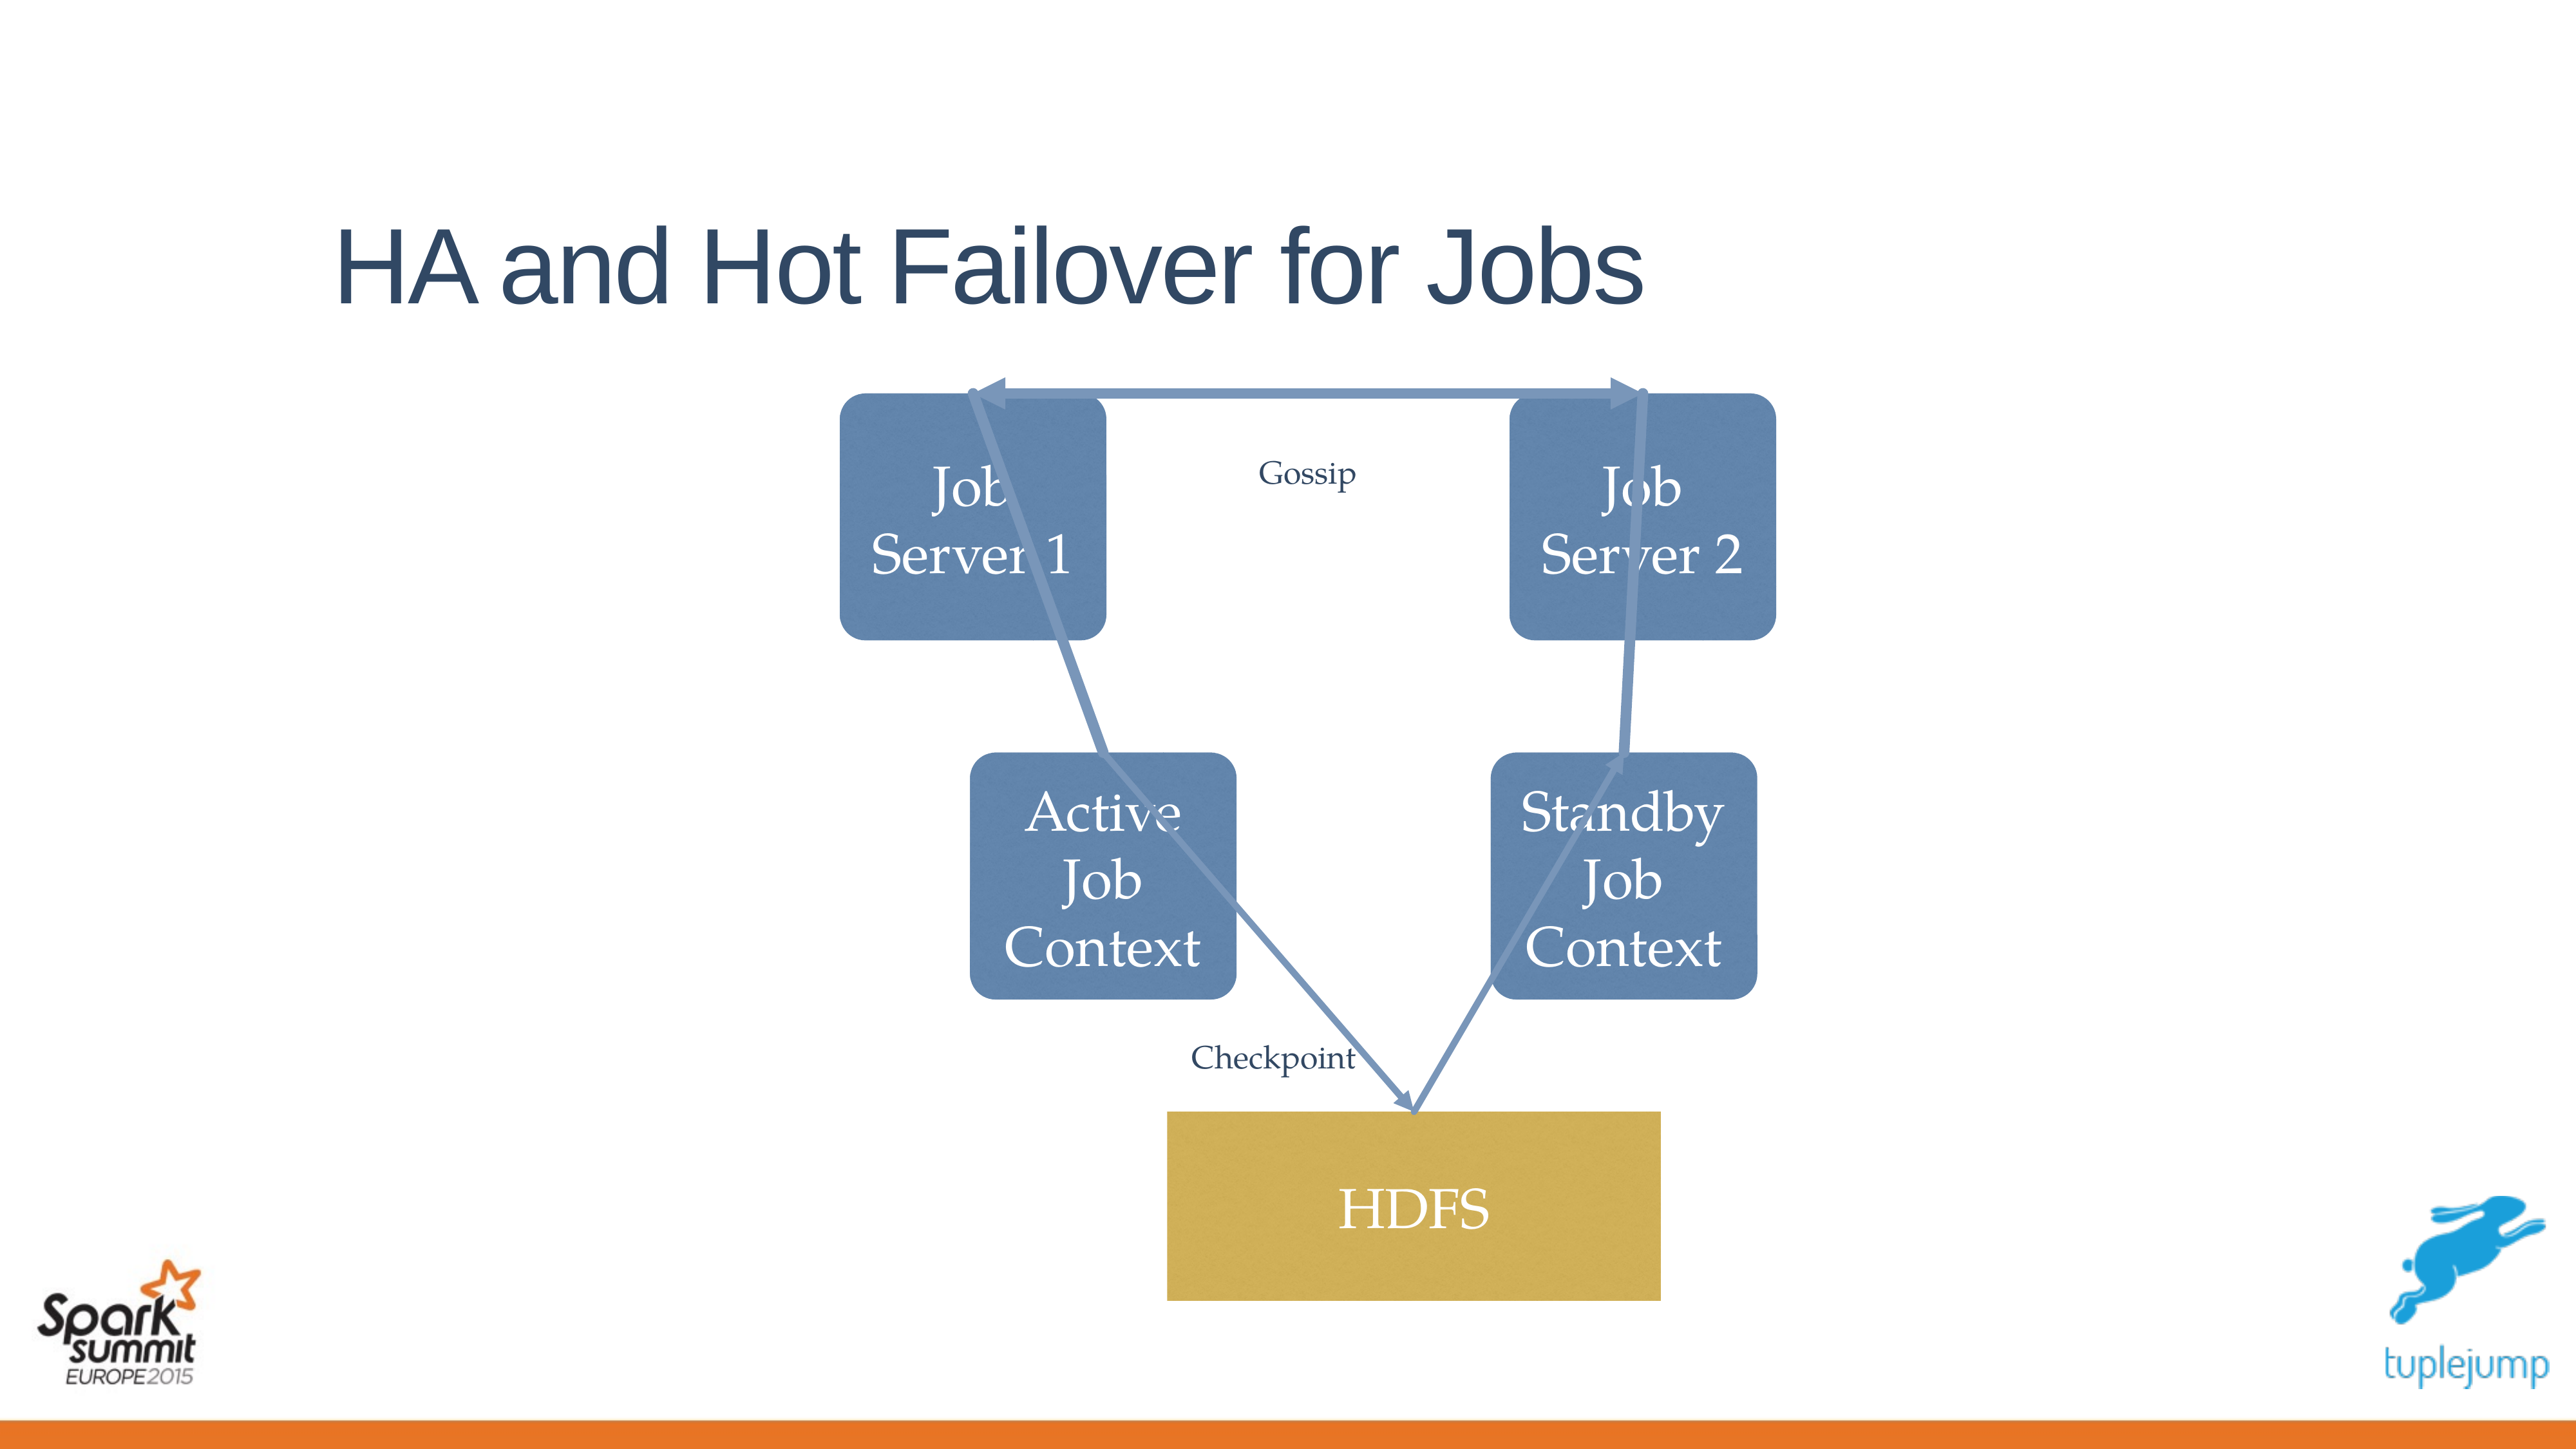

61
# HA and Hot Failover for Jobs
Job Server 1
Job Server 2
Gossip
Active Job Context
Standby Job Context
Checkpoint
HDFS